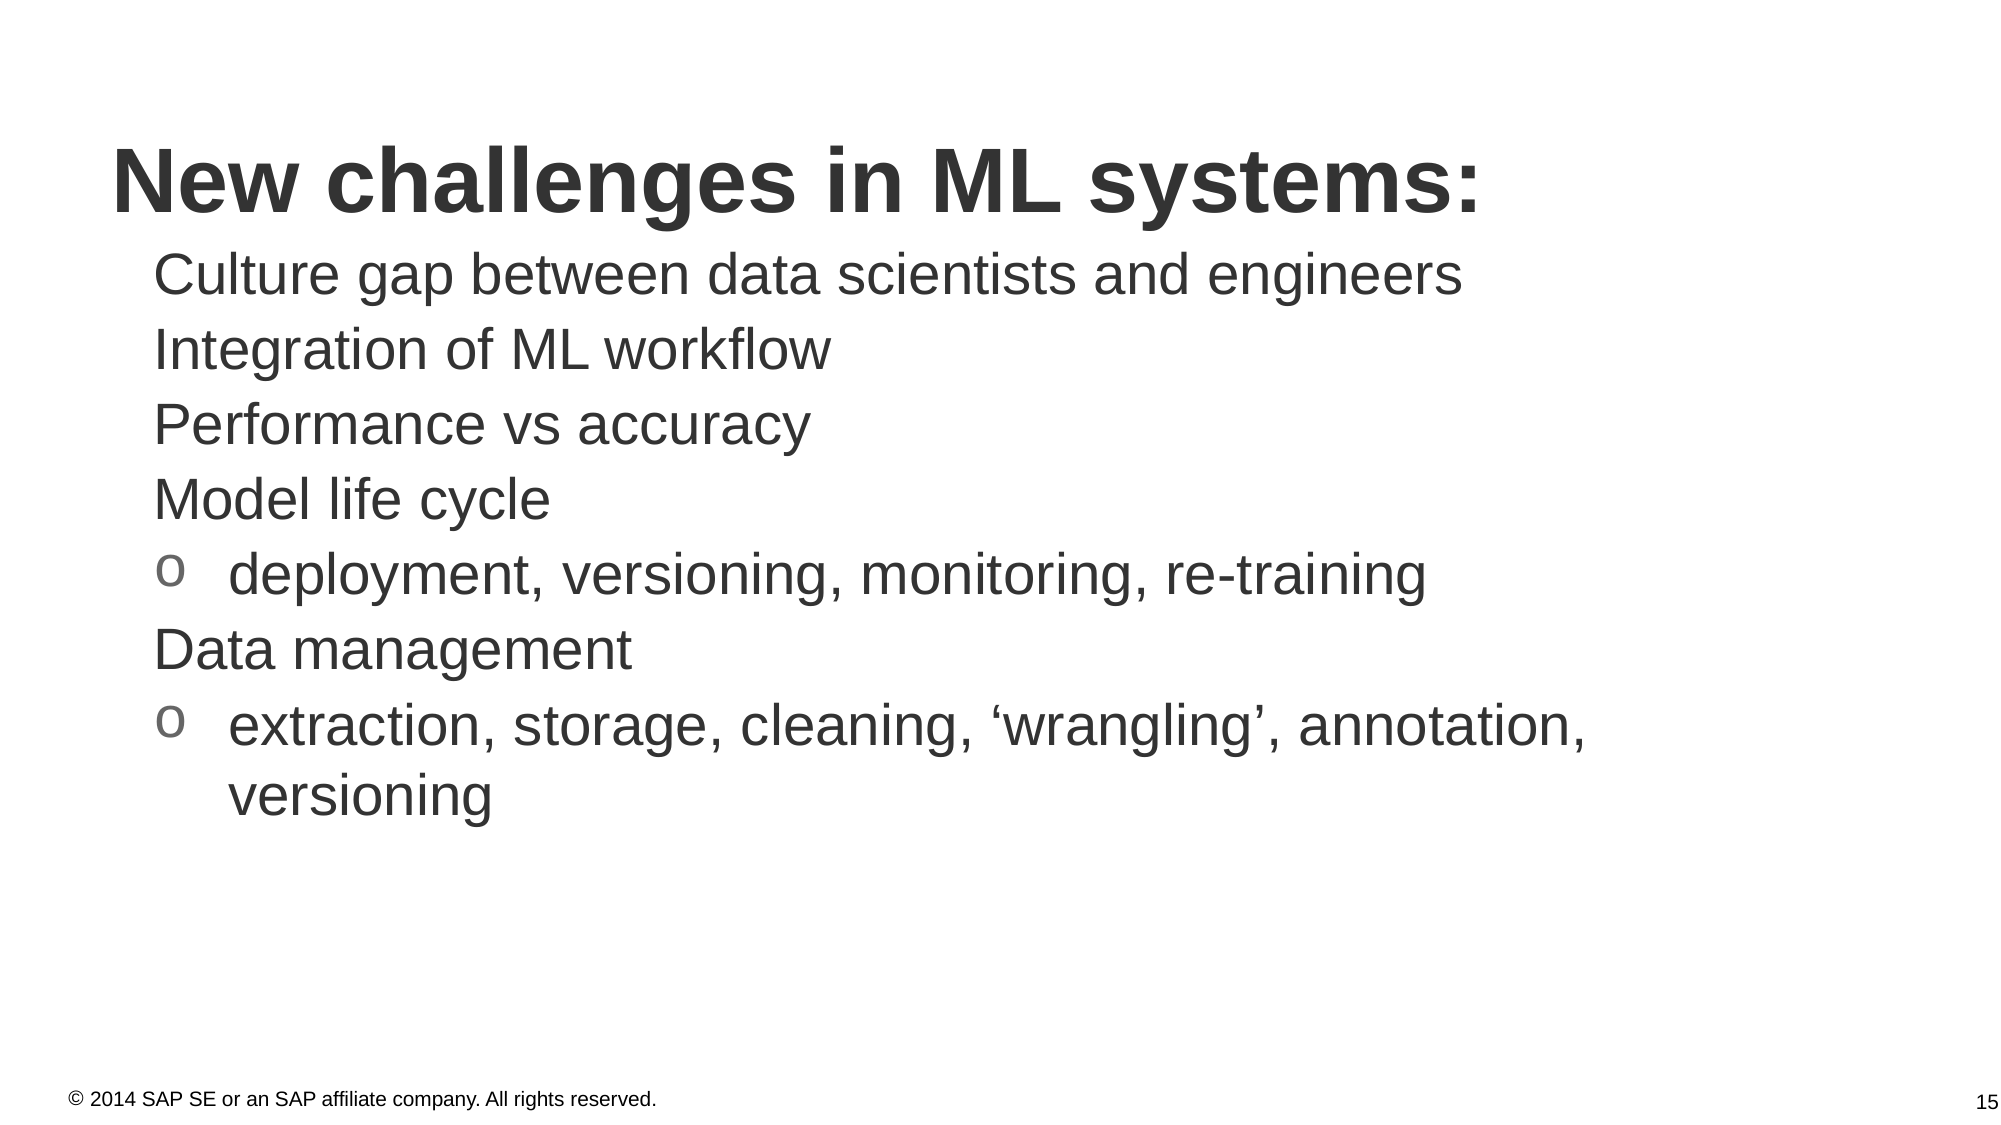

New challenges in ML systems:
Culture gap between data scientists and engineers
Integration of ML workflow
Performance vs accuracy
Model life cycle
deployment, versioning, monitoring, re-training
Data management
extraction, storage, cleaning, ‘wrangling’, annotation, versioning